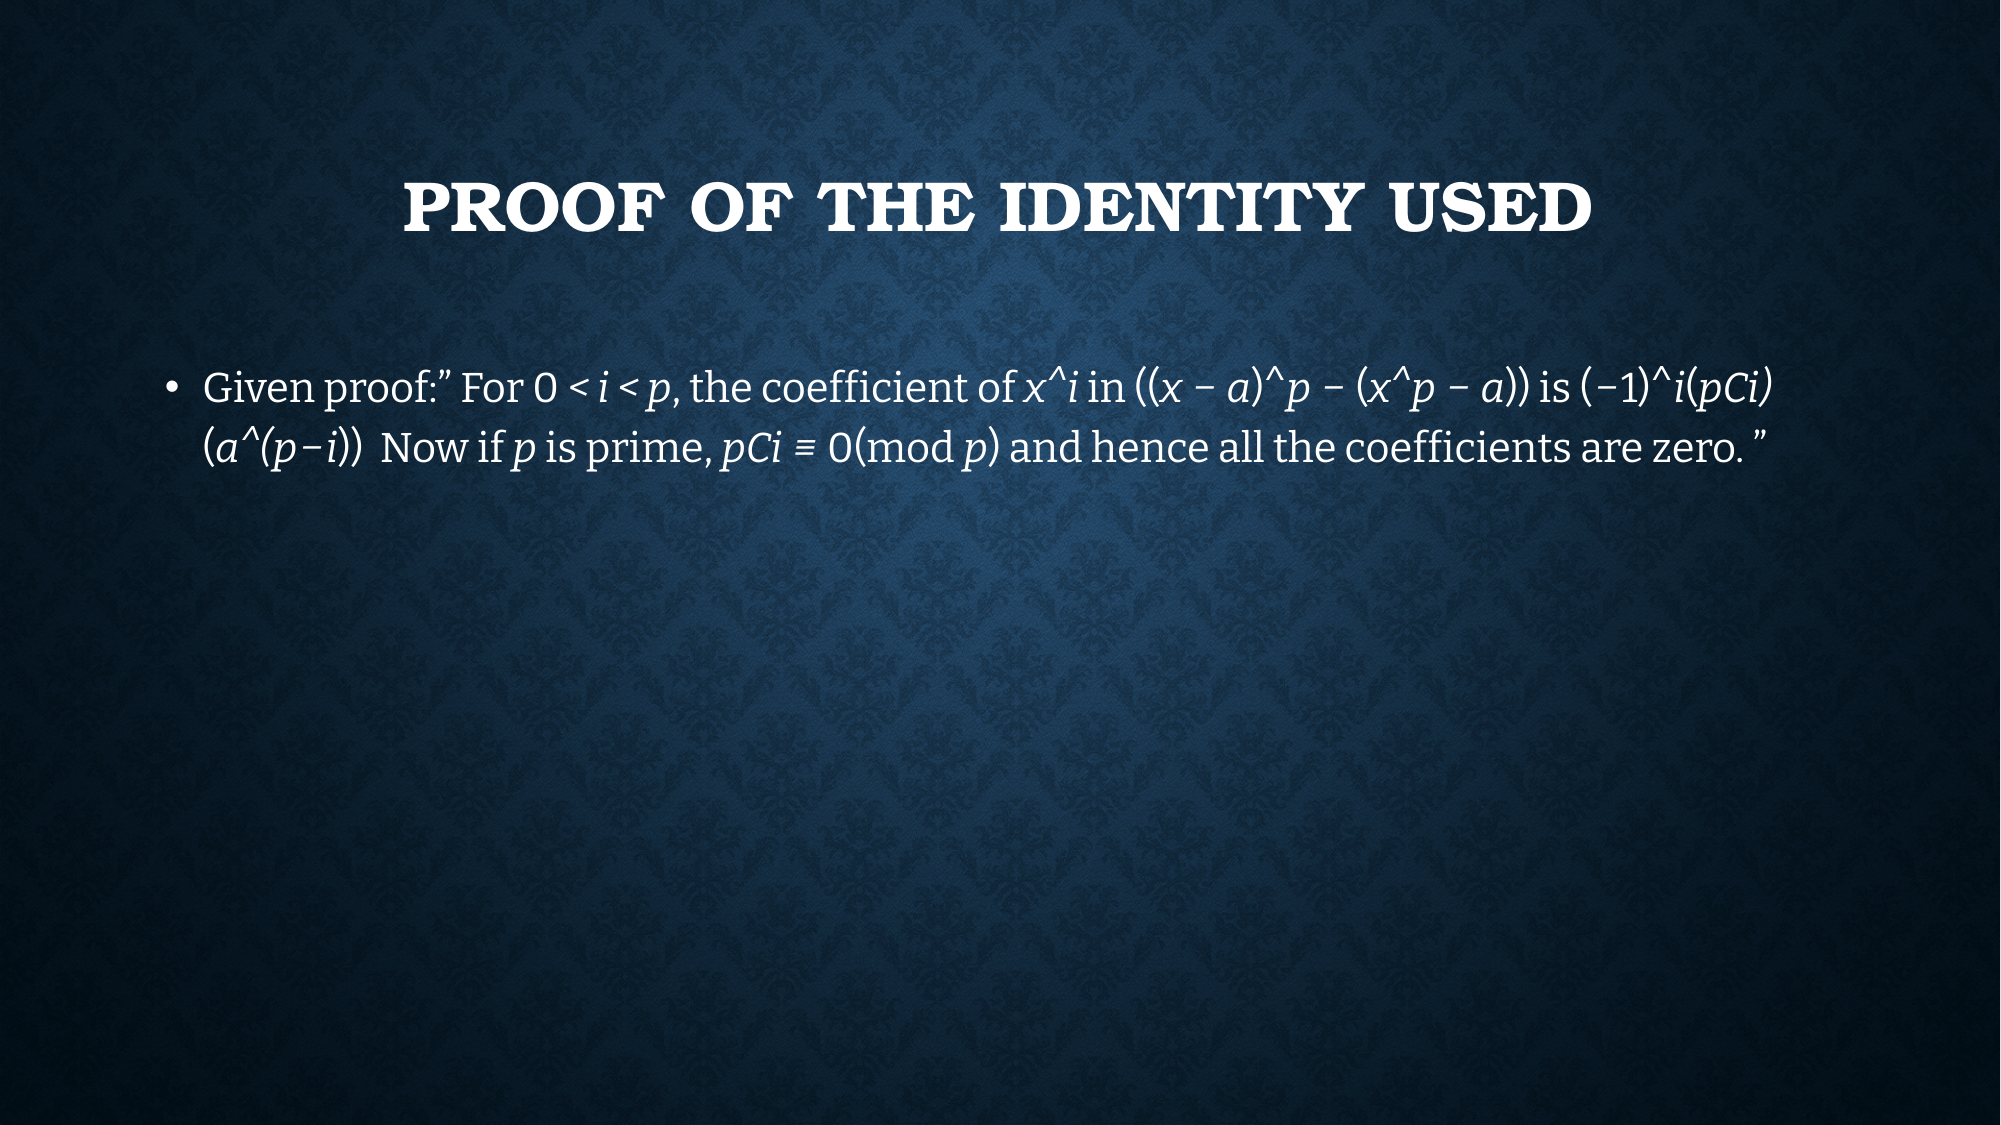

# Proof of the identity used
Given proof:” For 0 < i < p, the coefficient of x^i in ((x − a)^p − (x^p − a)) is (−1)^i(pCi)(a^(p−i))  Now if p is prime, pCi ≡ 0(mod p) and hence all the coefficients are zero. ”